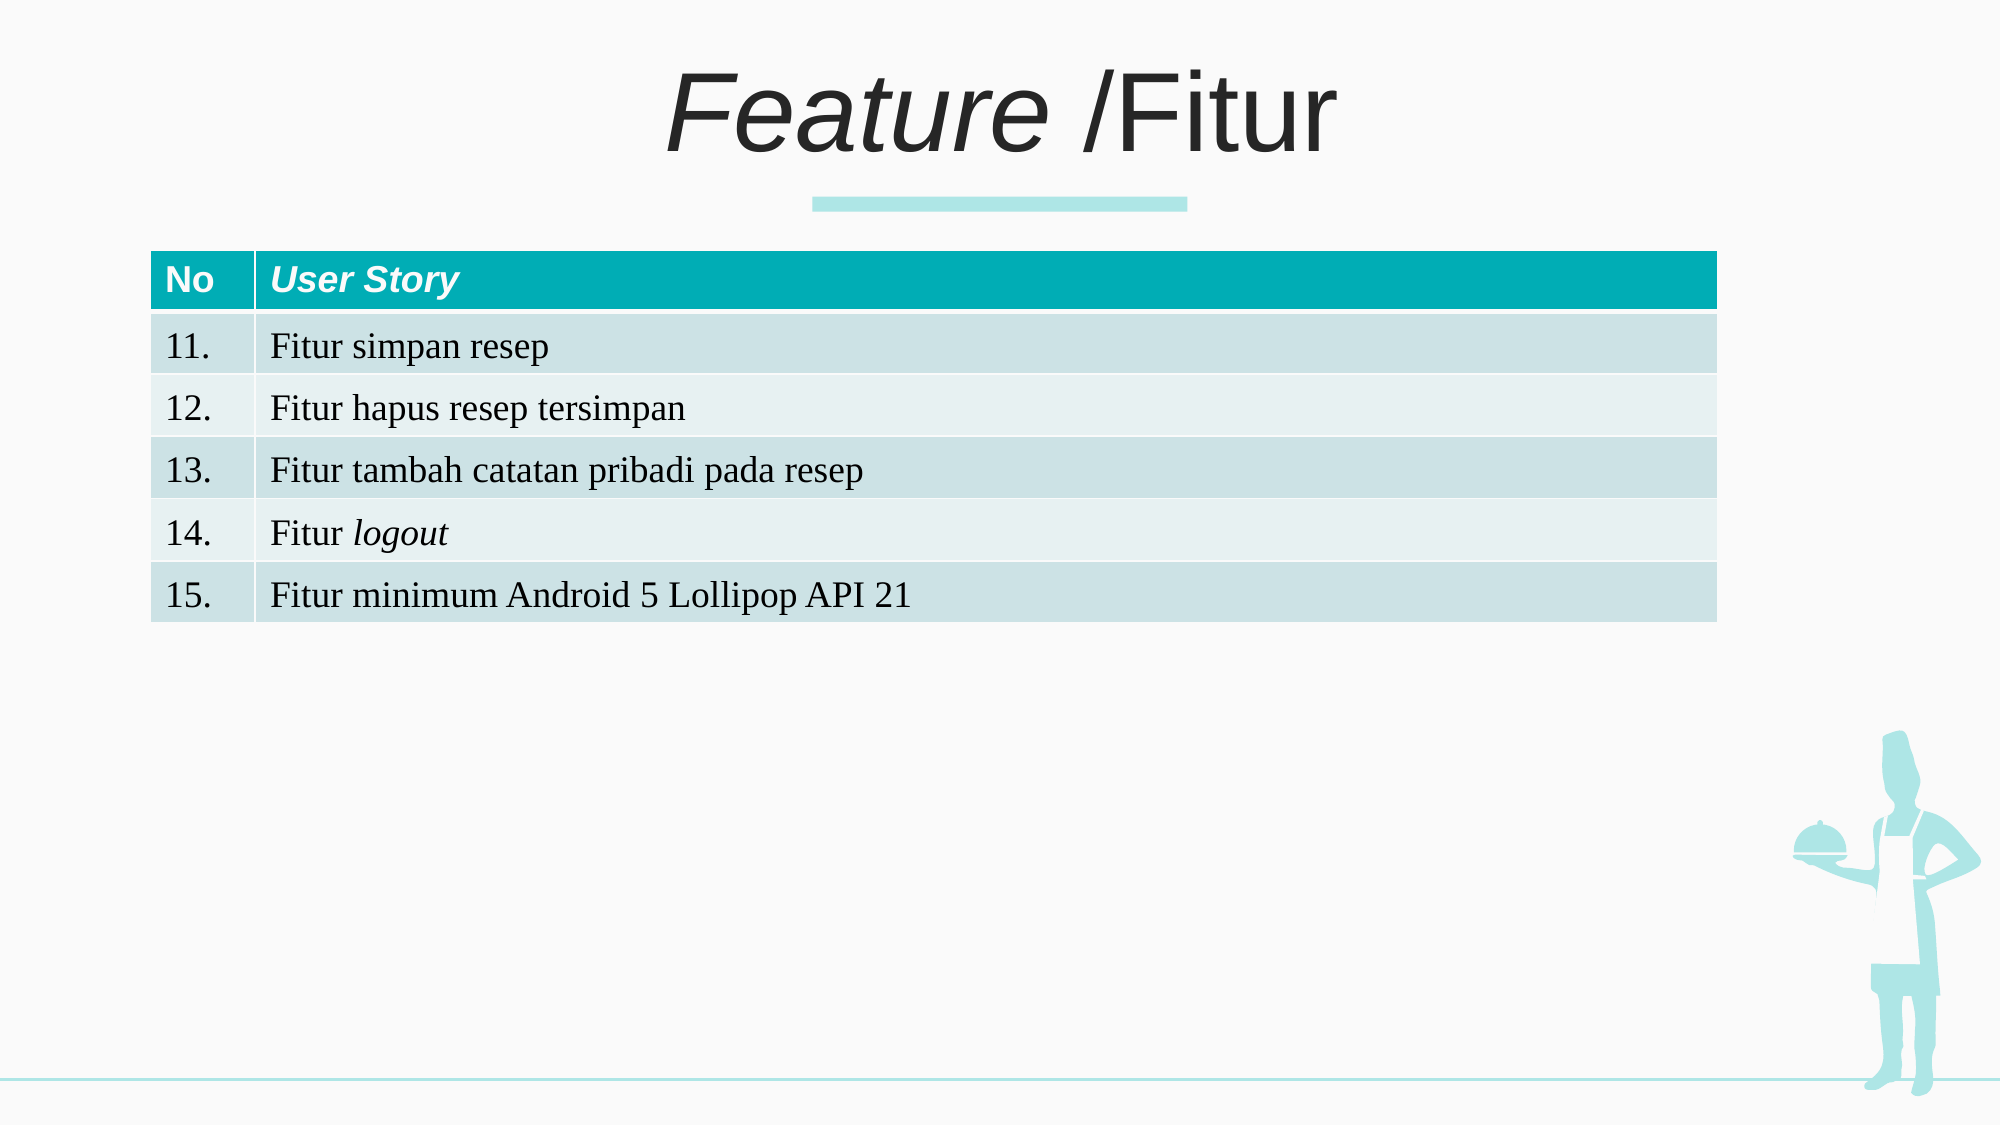

Feature /Fitur
| No | User Story |
| --- | --- |
| 11. | Fitur simpan resep |
| 12. | Fitur hapus resep tersimpan |
| 13. | Fitur tambah catatan pribadi pada resep |
| 14. | Fitur logout |
| 15. | Fitur minimum Android 5 Lollipop API 21 |